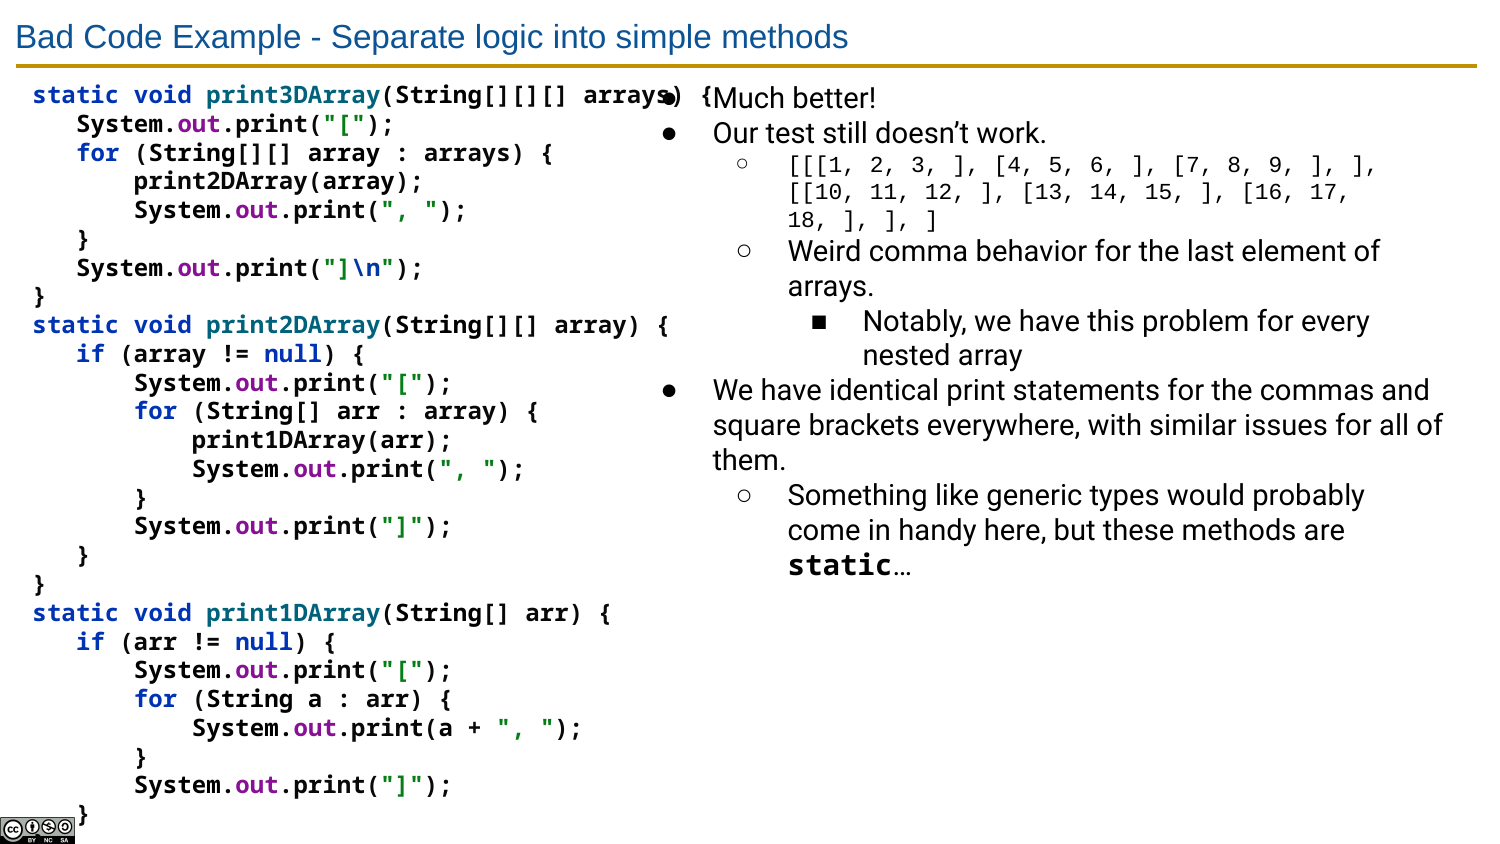

# Bad Code Example - Separate logic into simple methods
static void print3DArray(String[][][] arrays) {
   System.out.print("[");
   for (String[][] array : arrays) {
       print2DArray(array);
       System.out.print(", ");
   }
   System.out.print("]\n");
}
static void print2DArray(String[][] array) {
   if (array != null) {
       System.out.print("[");
       for (String[] arr : array) {
           print1DArray(arr);
           System.out.print(", ");
       }
       System.out.print("]");
   }
}
static void print1DArray(String[] arr) {
   if (arr != null) {
       System.out.print("[");
       for (String a : arr) {
           System.out.print(a + ", ");
       }
       System.out.print("]");
   }
}

Much better!
Our test still doesn’t work.
[[[1, 2, 3, ], [4, 5, 6, ], [7, 8, 9, ], ], [[10, 11, 12, ], [13, 14, 15, ], [16, 17, 18, ], ], ]
Weird comma behavior for the last element of arrays.
Notably, we have this problem for every nested array
We have identical print statements for the commas and square brackets everywhere, with similar issues for all of them.
Something like generic types would probably come in handy here, but these methods are static…